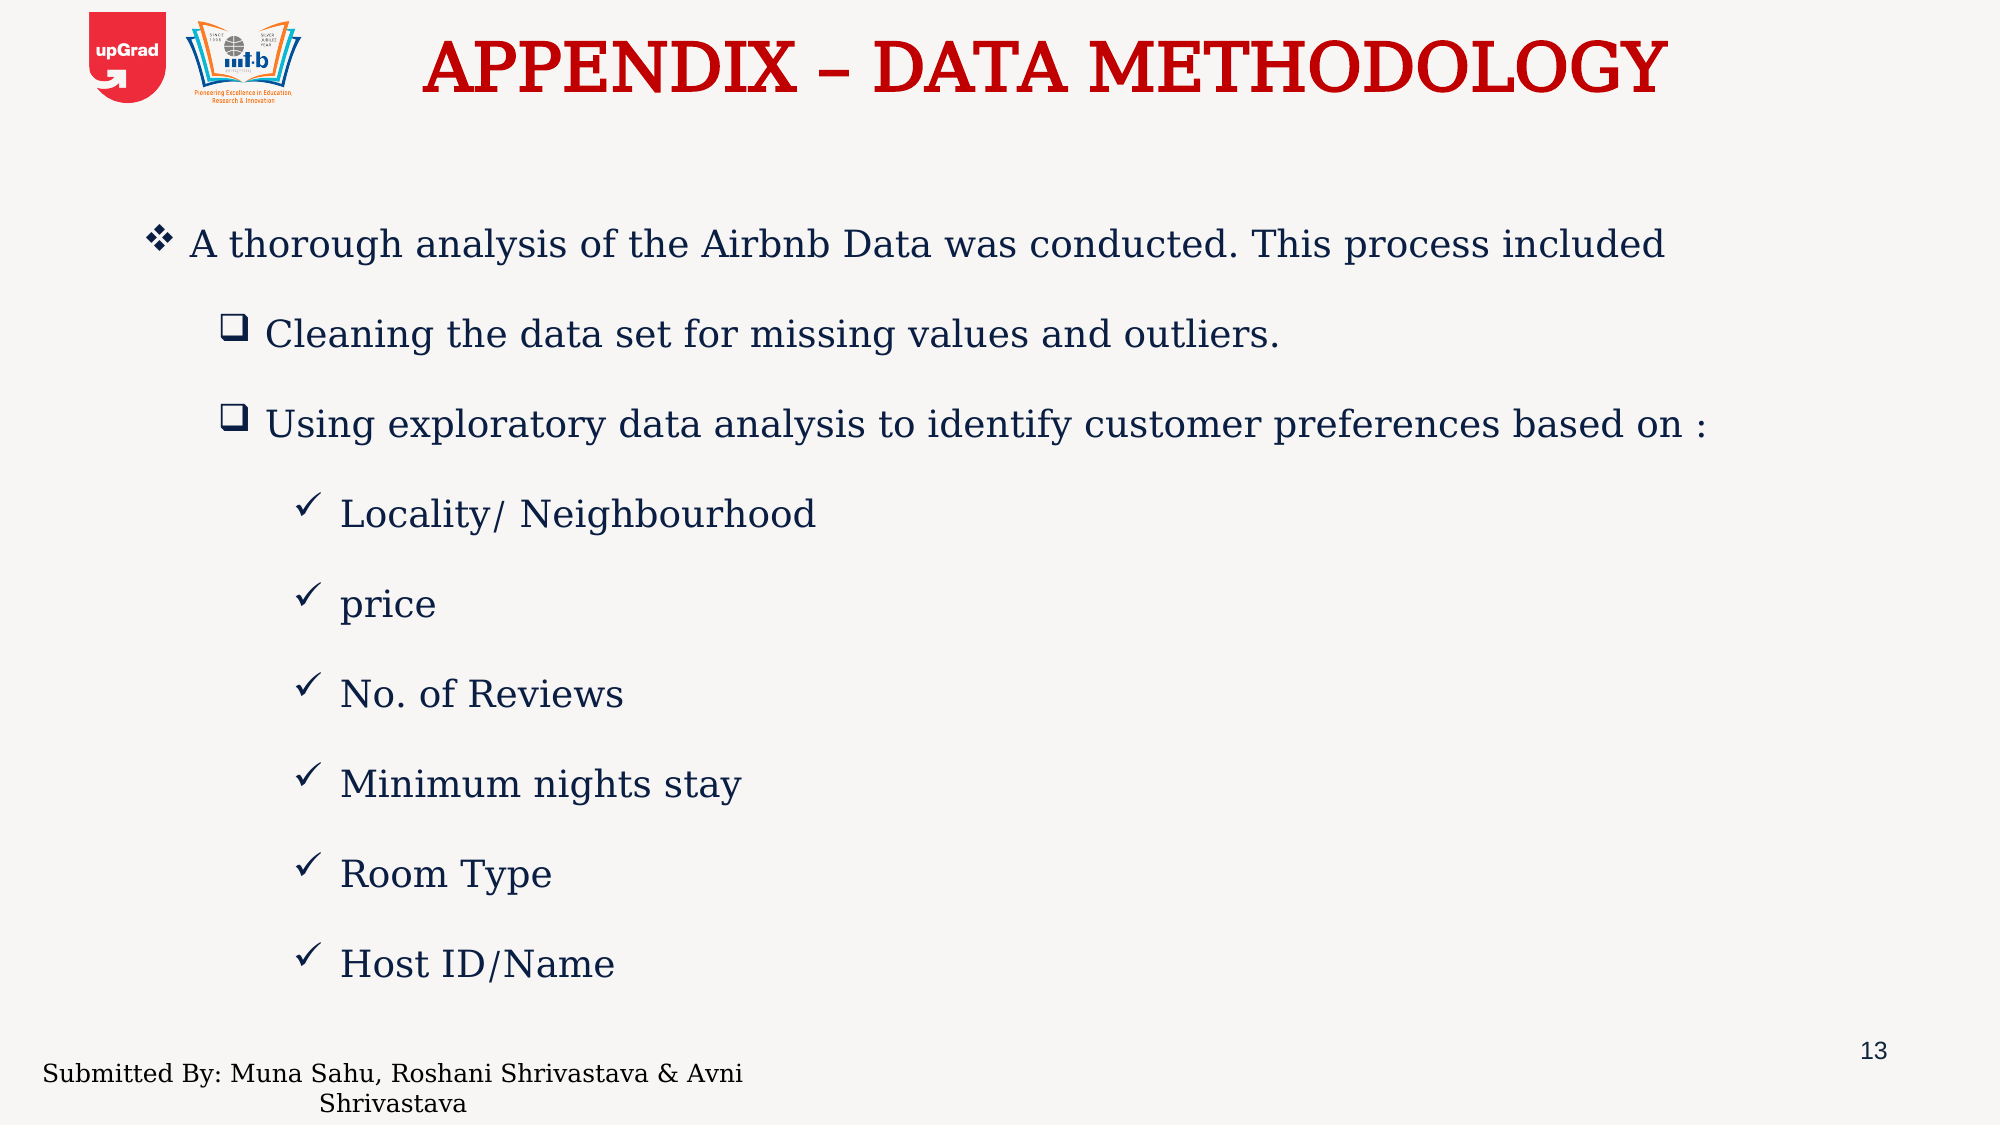

APPENDIX – DATA METHODOLOGY

A thorough analysis of the Airbnb Data was conducted. This process included
Cleaning the data set for missing values and outliers.
Using exploratory data analysis to identify customer preferences based on :
Locality/ Neighbourhood
price
No. of Reviews
Minimum nights stay
Room Type
Host ID/Name

13
Submitted By: Muna Sahu, Roshani Shrivastava & Avni Shrivastava